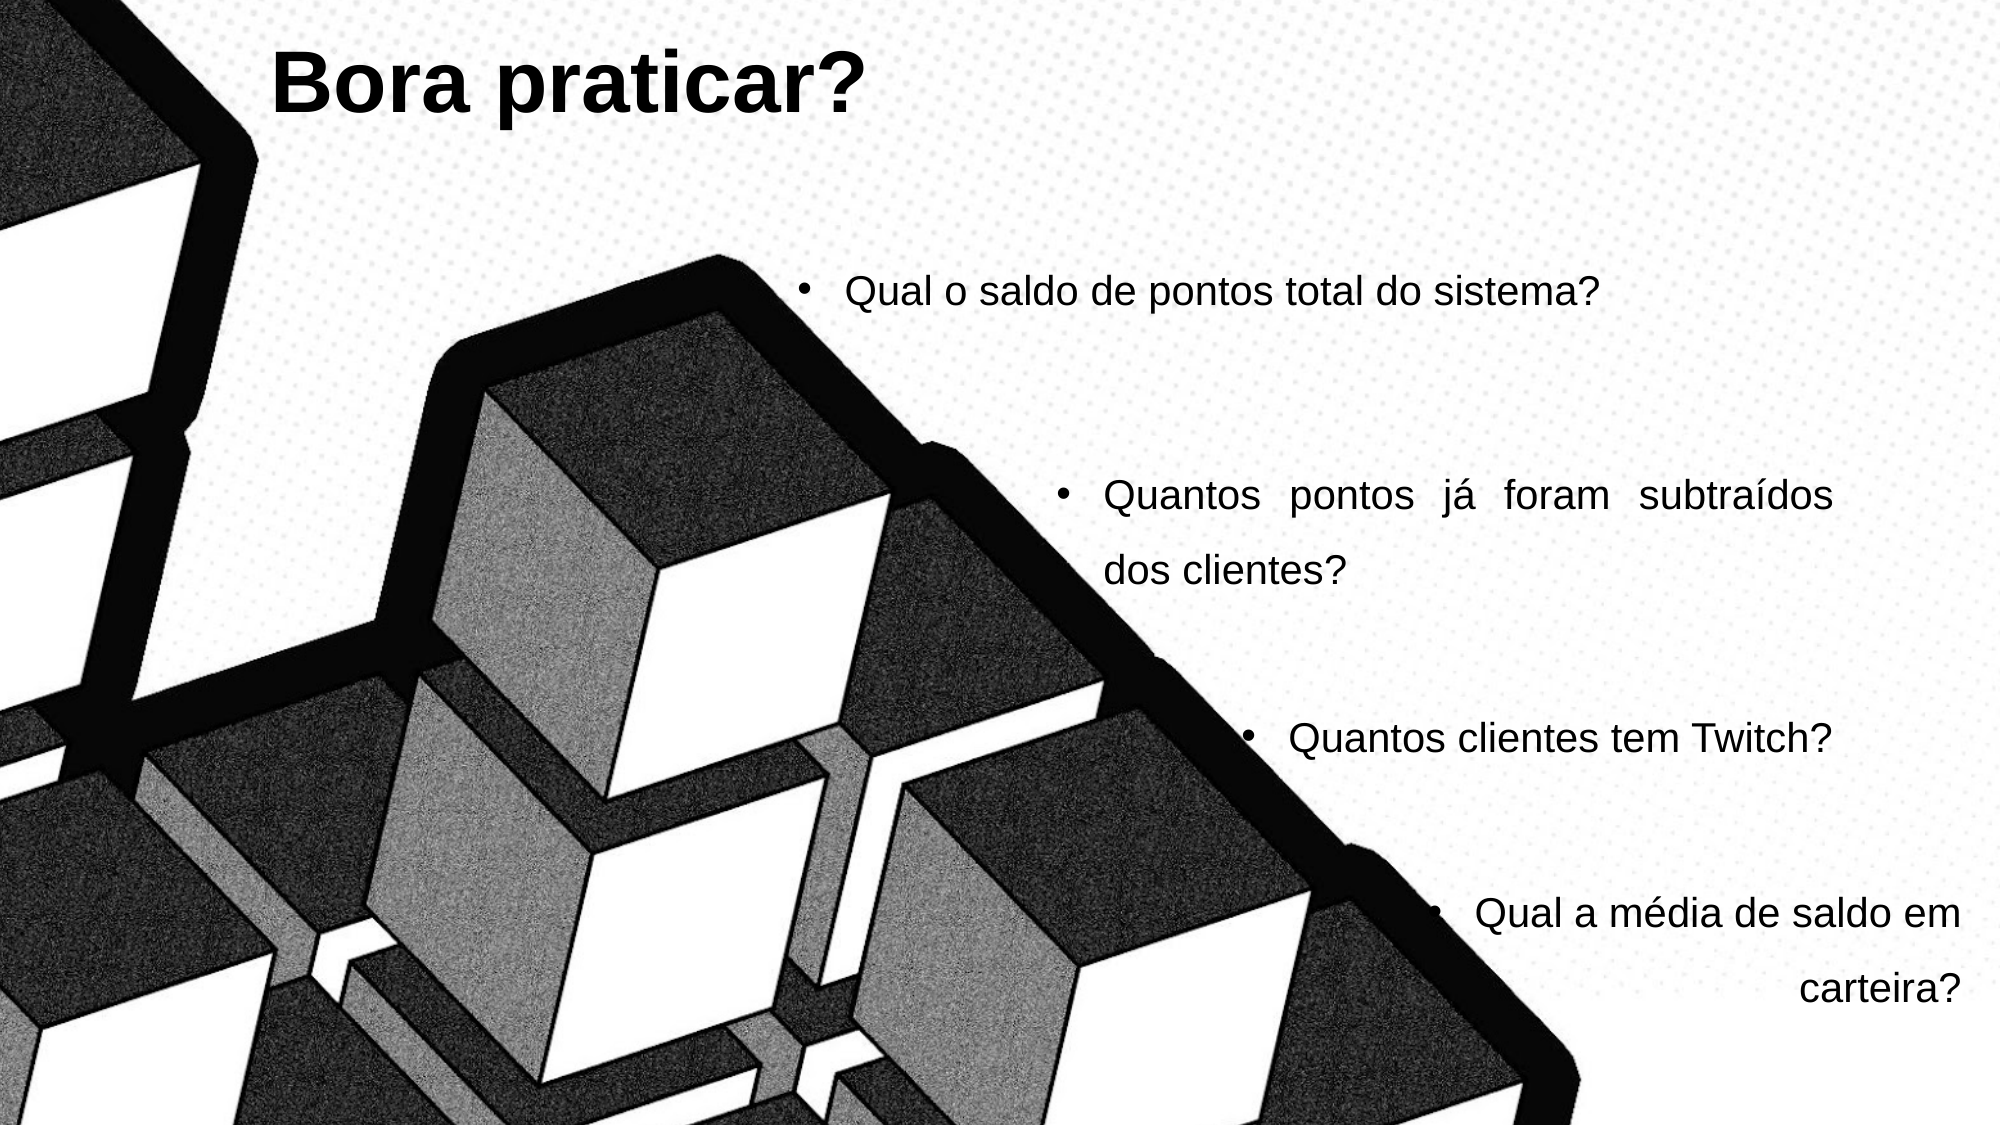

Bora praticar?
Qual o saldo de pontos total do sistema?
Quantos pontos já foram subtraídos dos clientes?
Quantos clientes tem Twitch?
Qual a média de saldo em carteira?